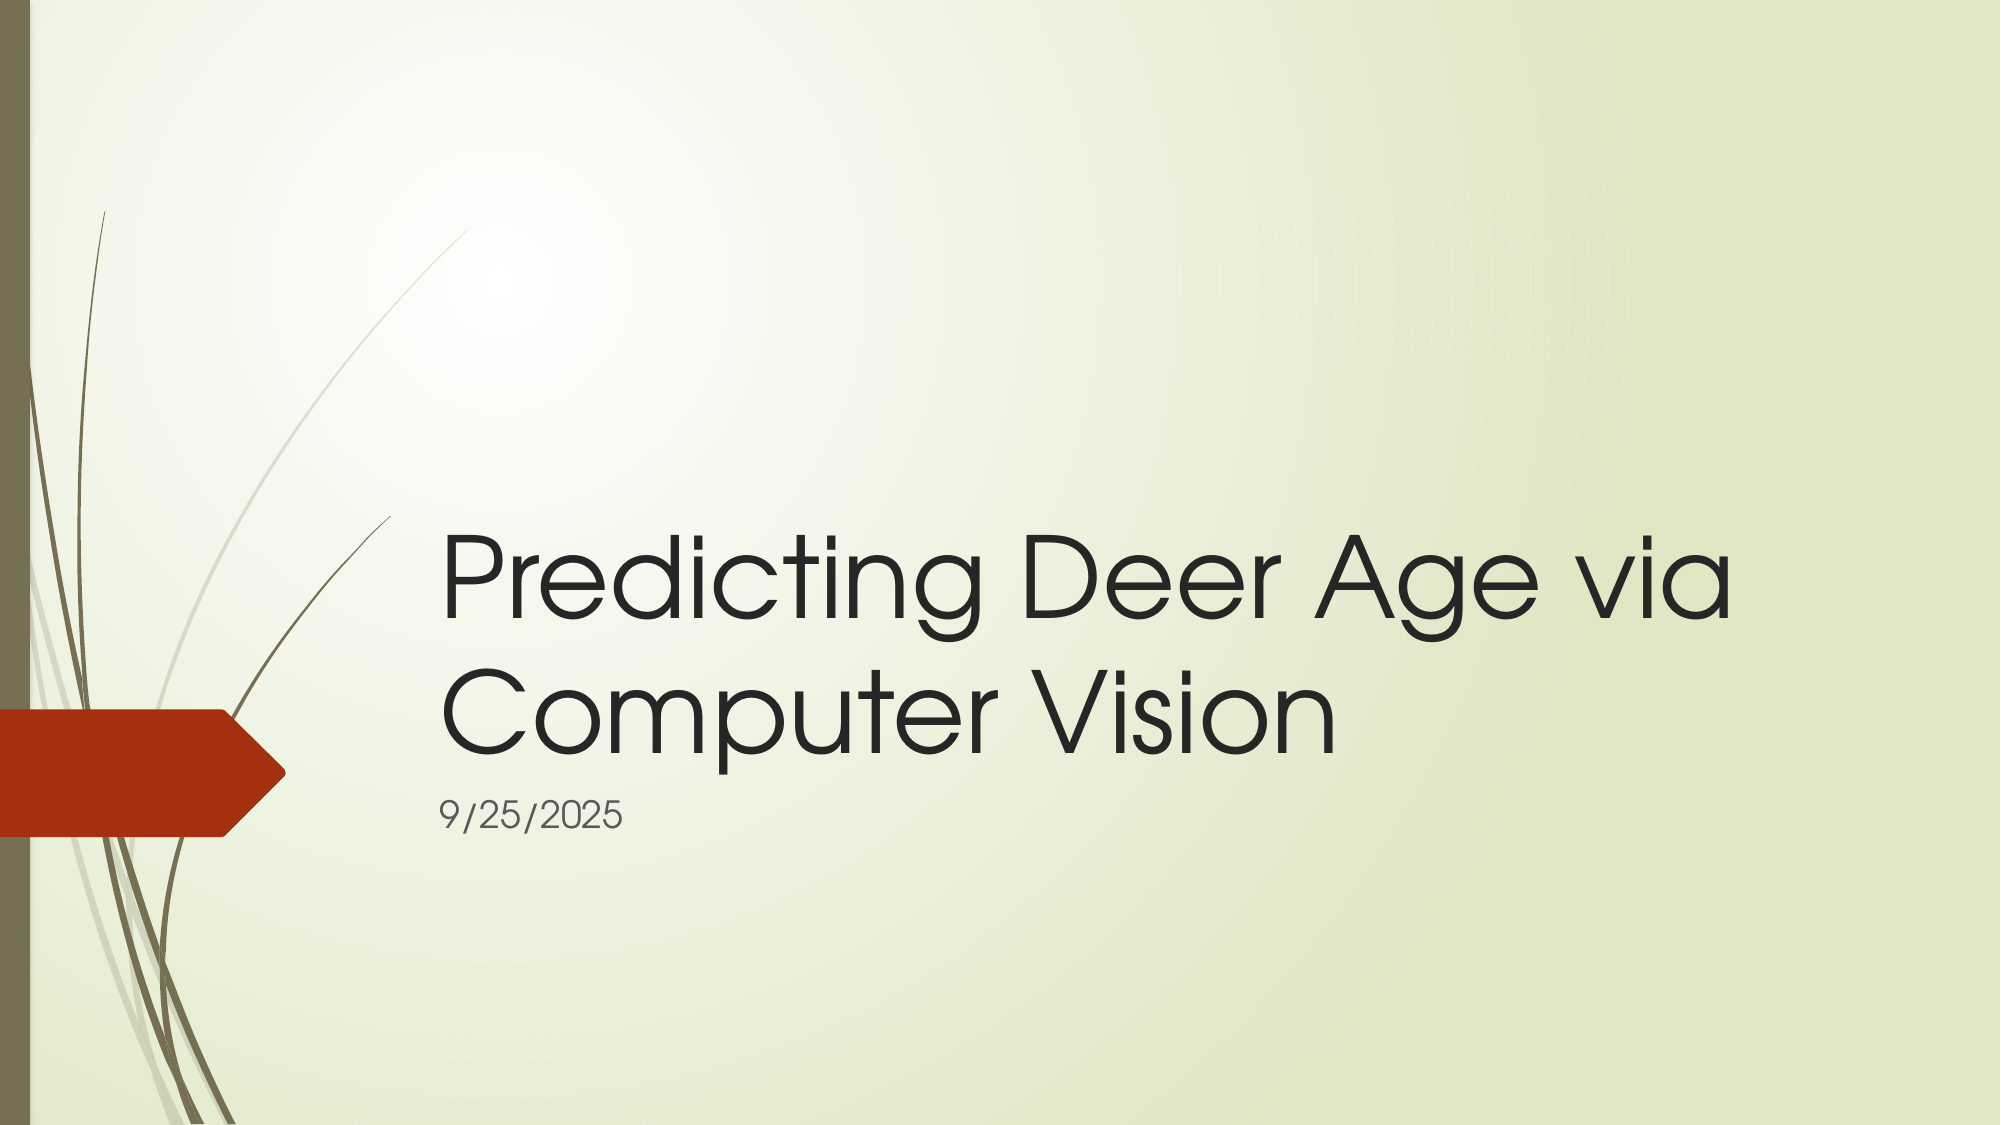

# Predicting Deer Age via Computer Vision
9/25/2025